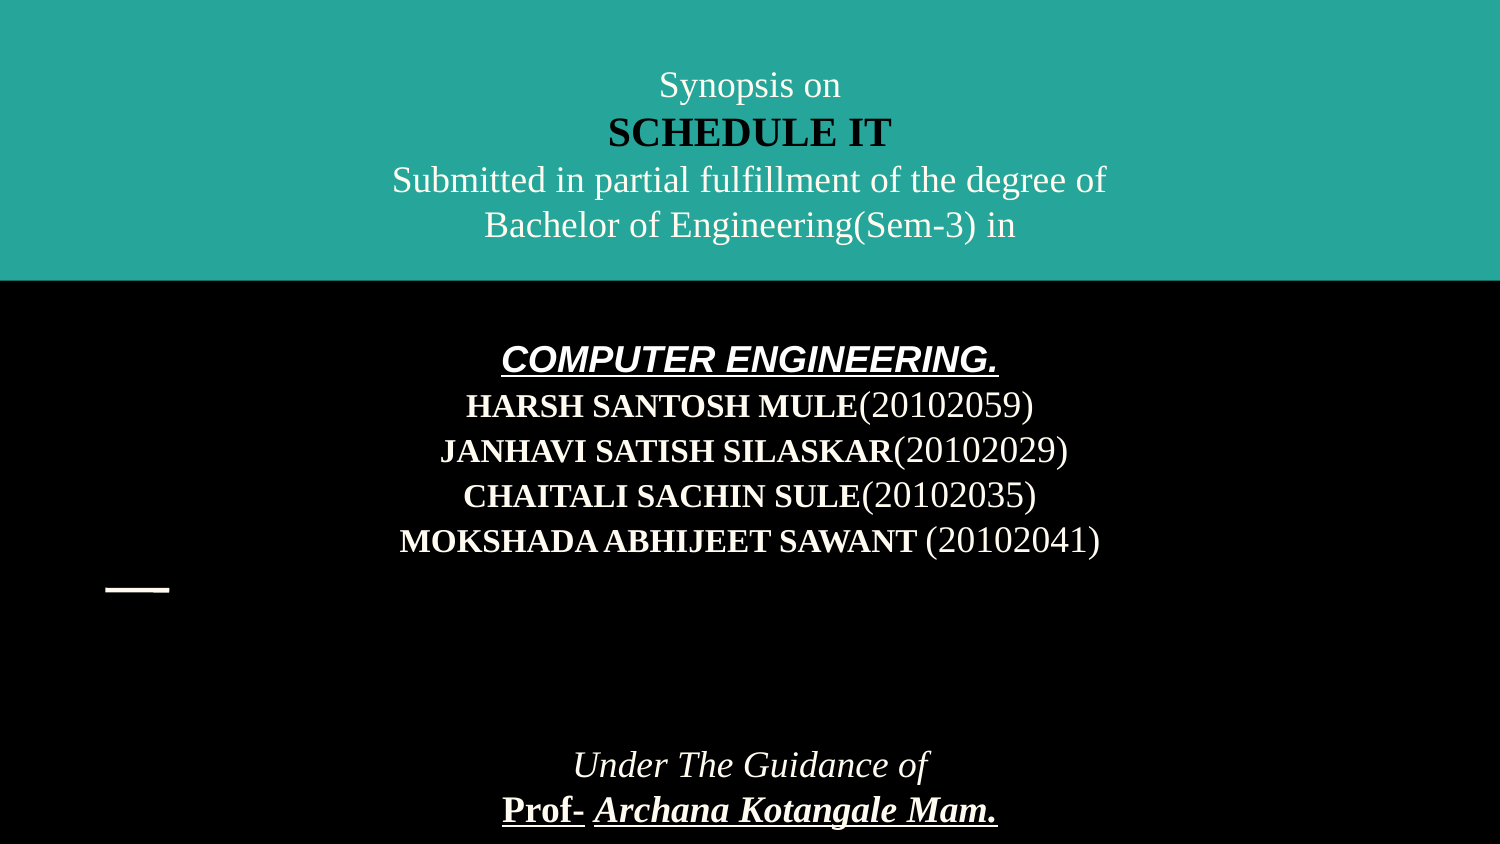

Synopsis on
SCHEDULE IT
Submitted in partial fulfillment of the degree of
Bachelor of Engineering(Sem-3) in
COMPUTER ENGINEERING.
HARSH SANTOSH MULE(20102059)
 JANHAVI SATISH SILASKAR(20102029)
CHAITALI SACHIN SULE(20102035)
MOKSHADA ABHIJEET SAWANT (20102041)

Under The Guidance of
Prof- Archana Kotangale Mam.